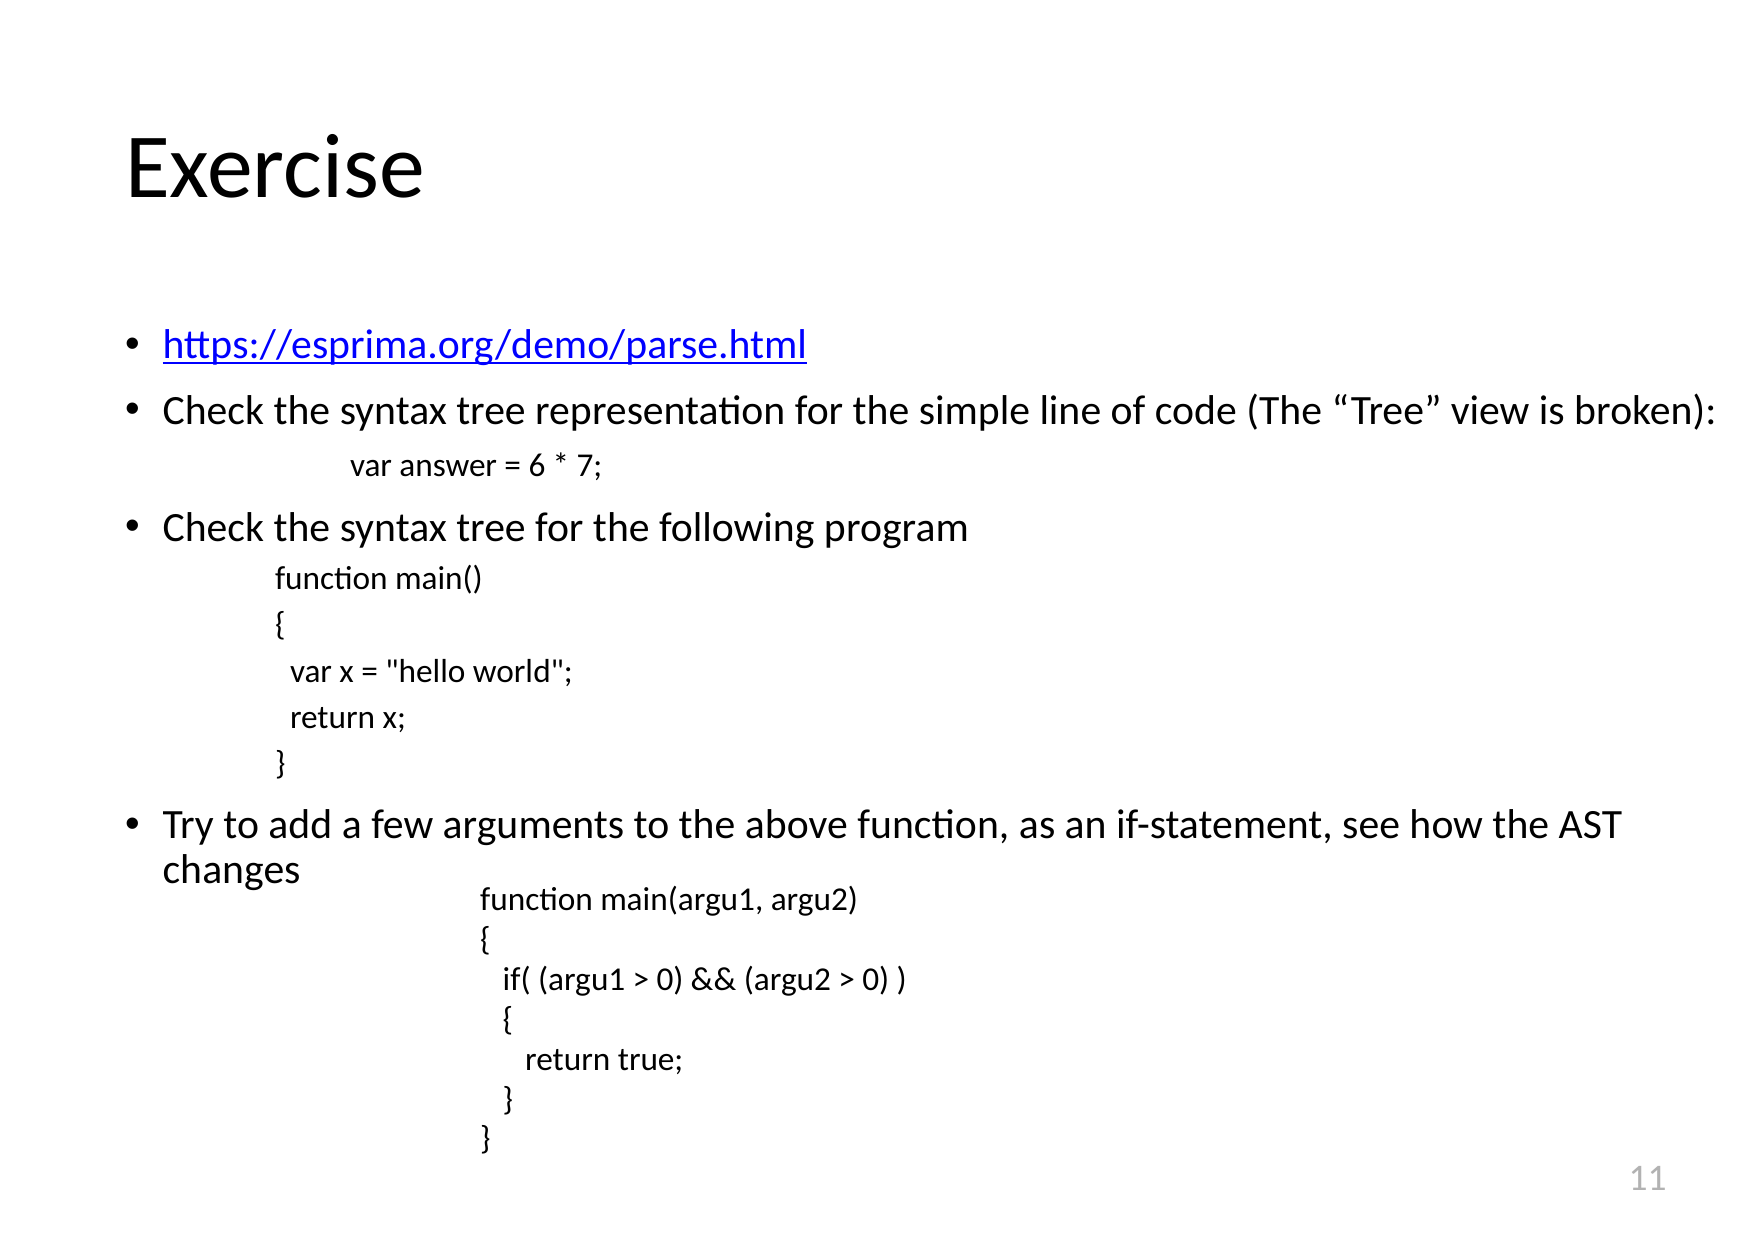

# Exercise
https://esprima.org/demo/parse.html
Check the syntax tree representation for the simple line of code (The “Tree” view is broken):
	var answer = 6 * 7;
Check the syntax tree for the following program
function main()
{
  var x = "hello world";
  return x;
}
Try to add a few arguments to the above function, as an if-statement, see how the AST changes

function main(argu1, argu2)
{
   if( (argu1 > 0) && (argu2 > 0) )
   {
      return true;
   }
}
11